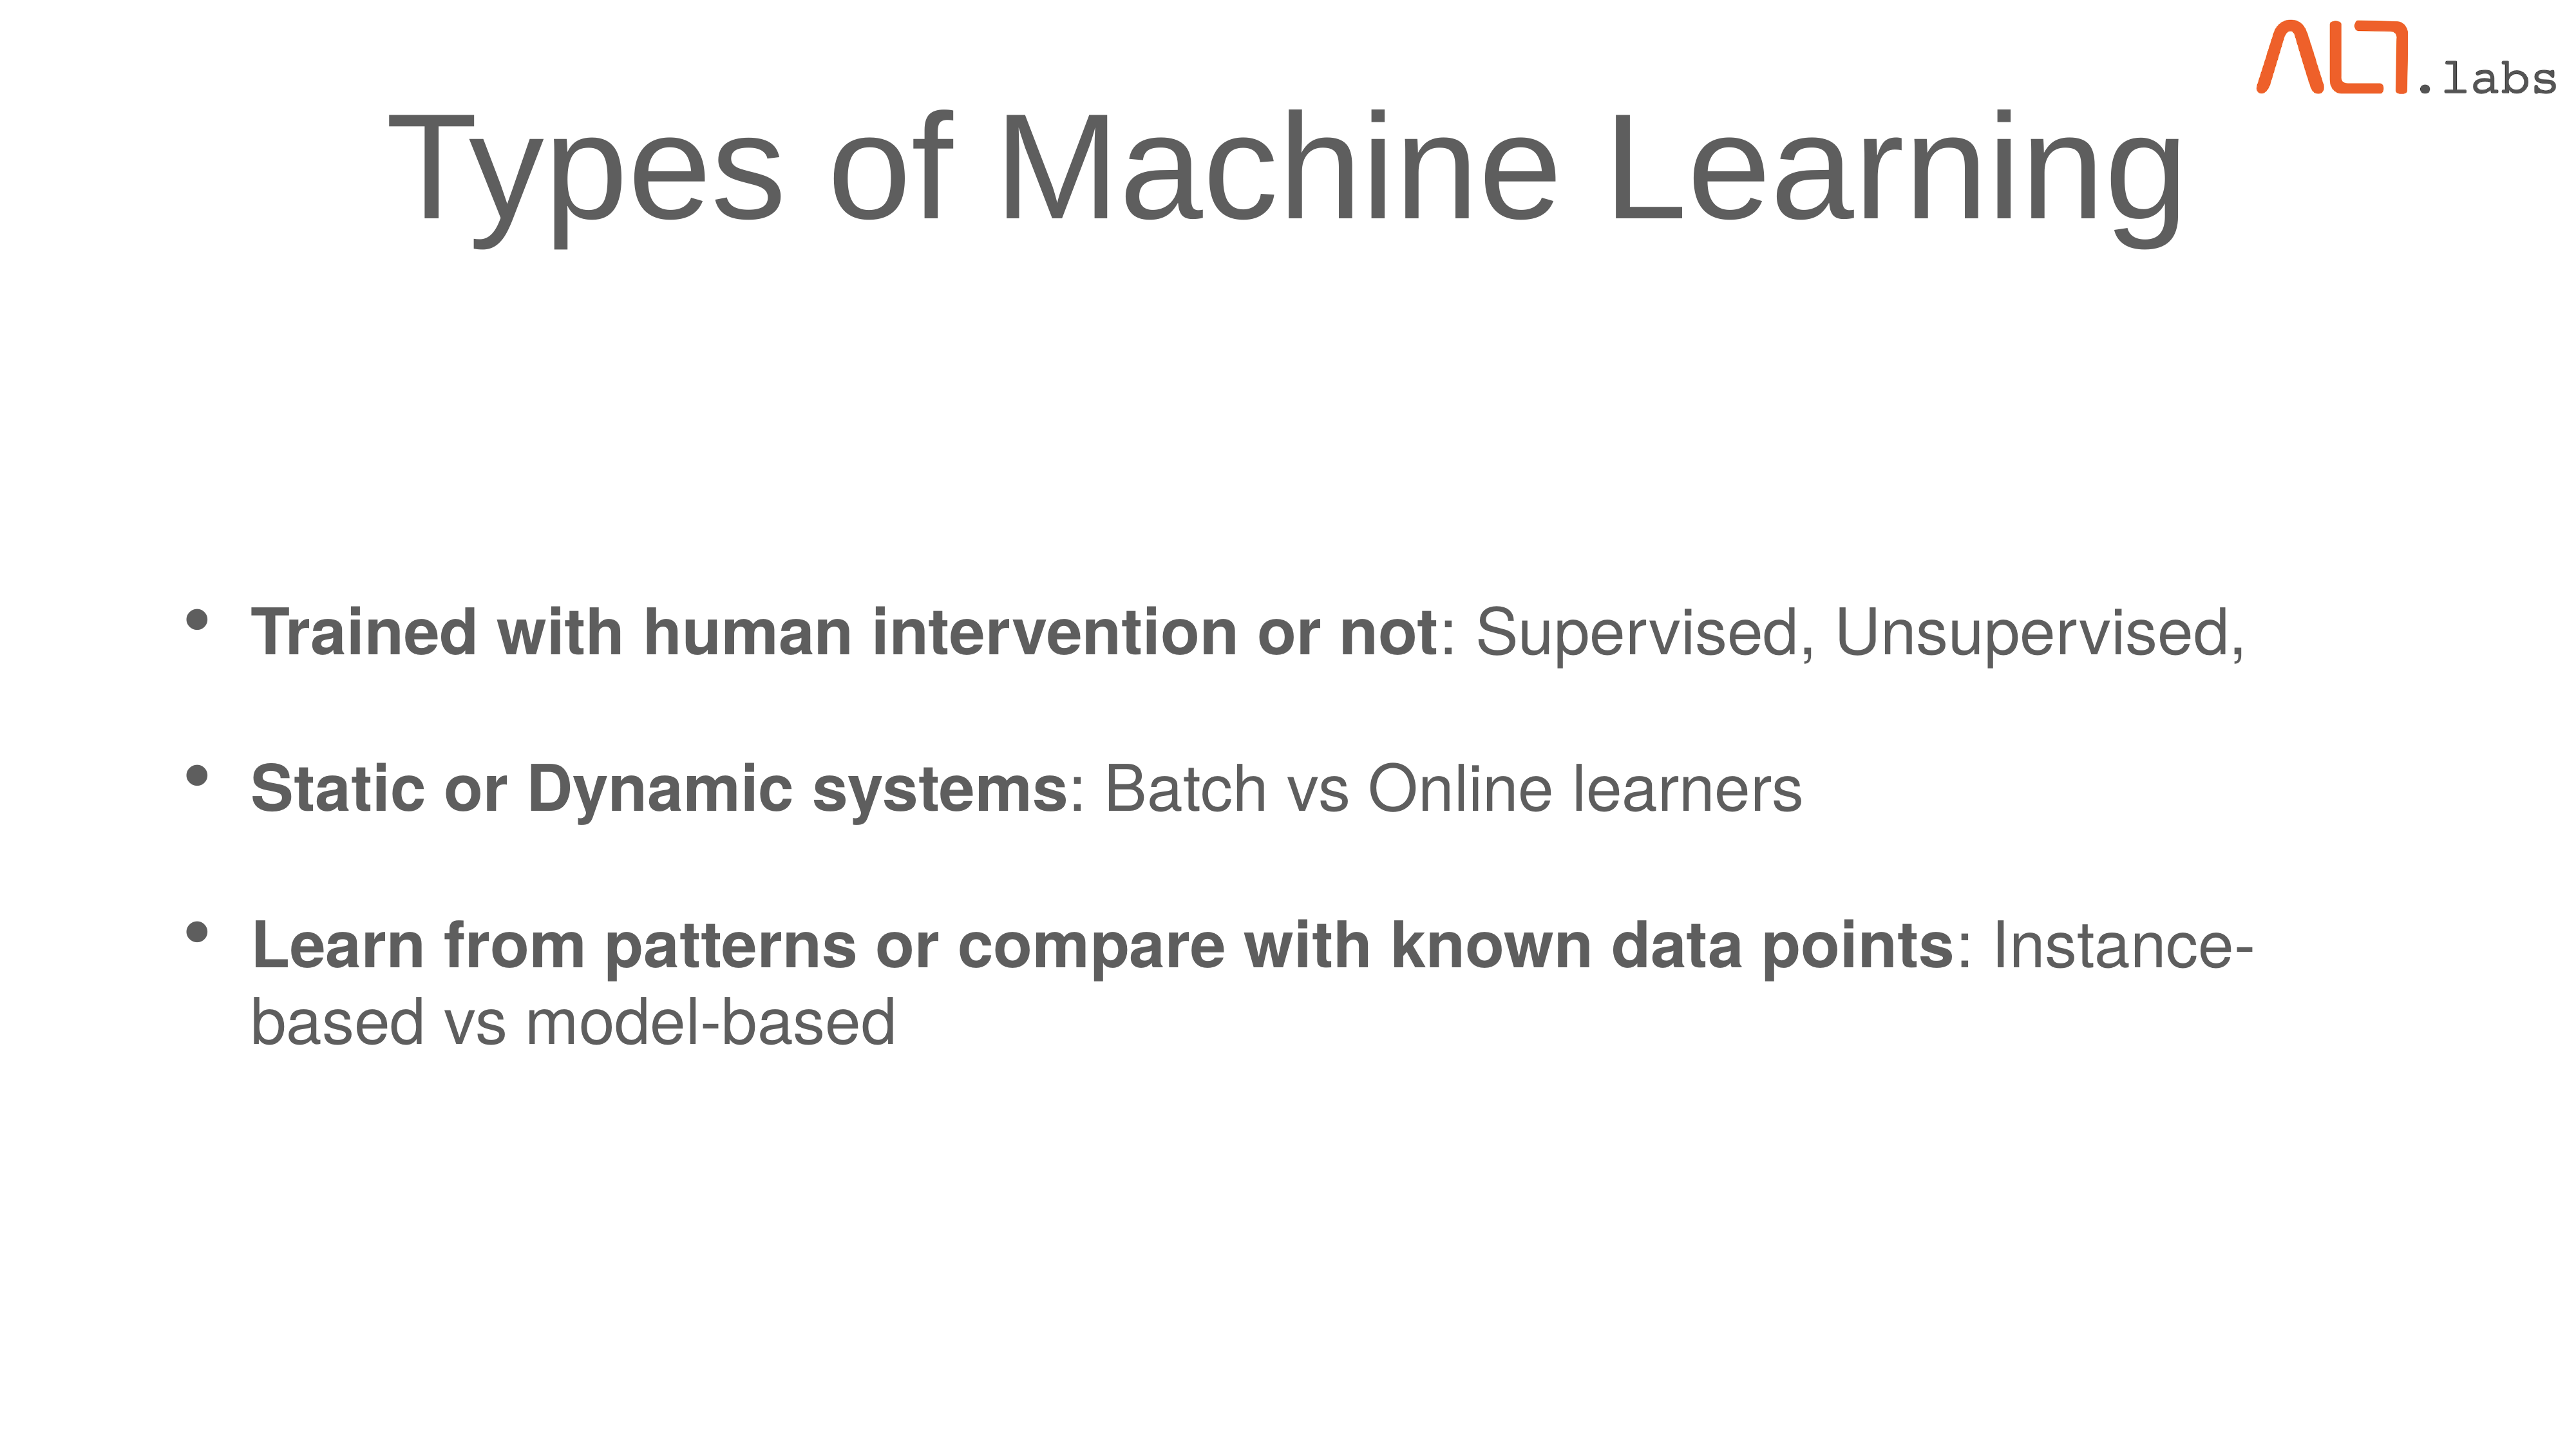

# Types of Machine Learning
Trained with human intervention or not: Supervised, Unsupervised,
Static or Dynamic systems: Batch vs Online learners
Learn from patterns or compare with known data points: Instance-based vs model-based